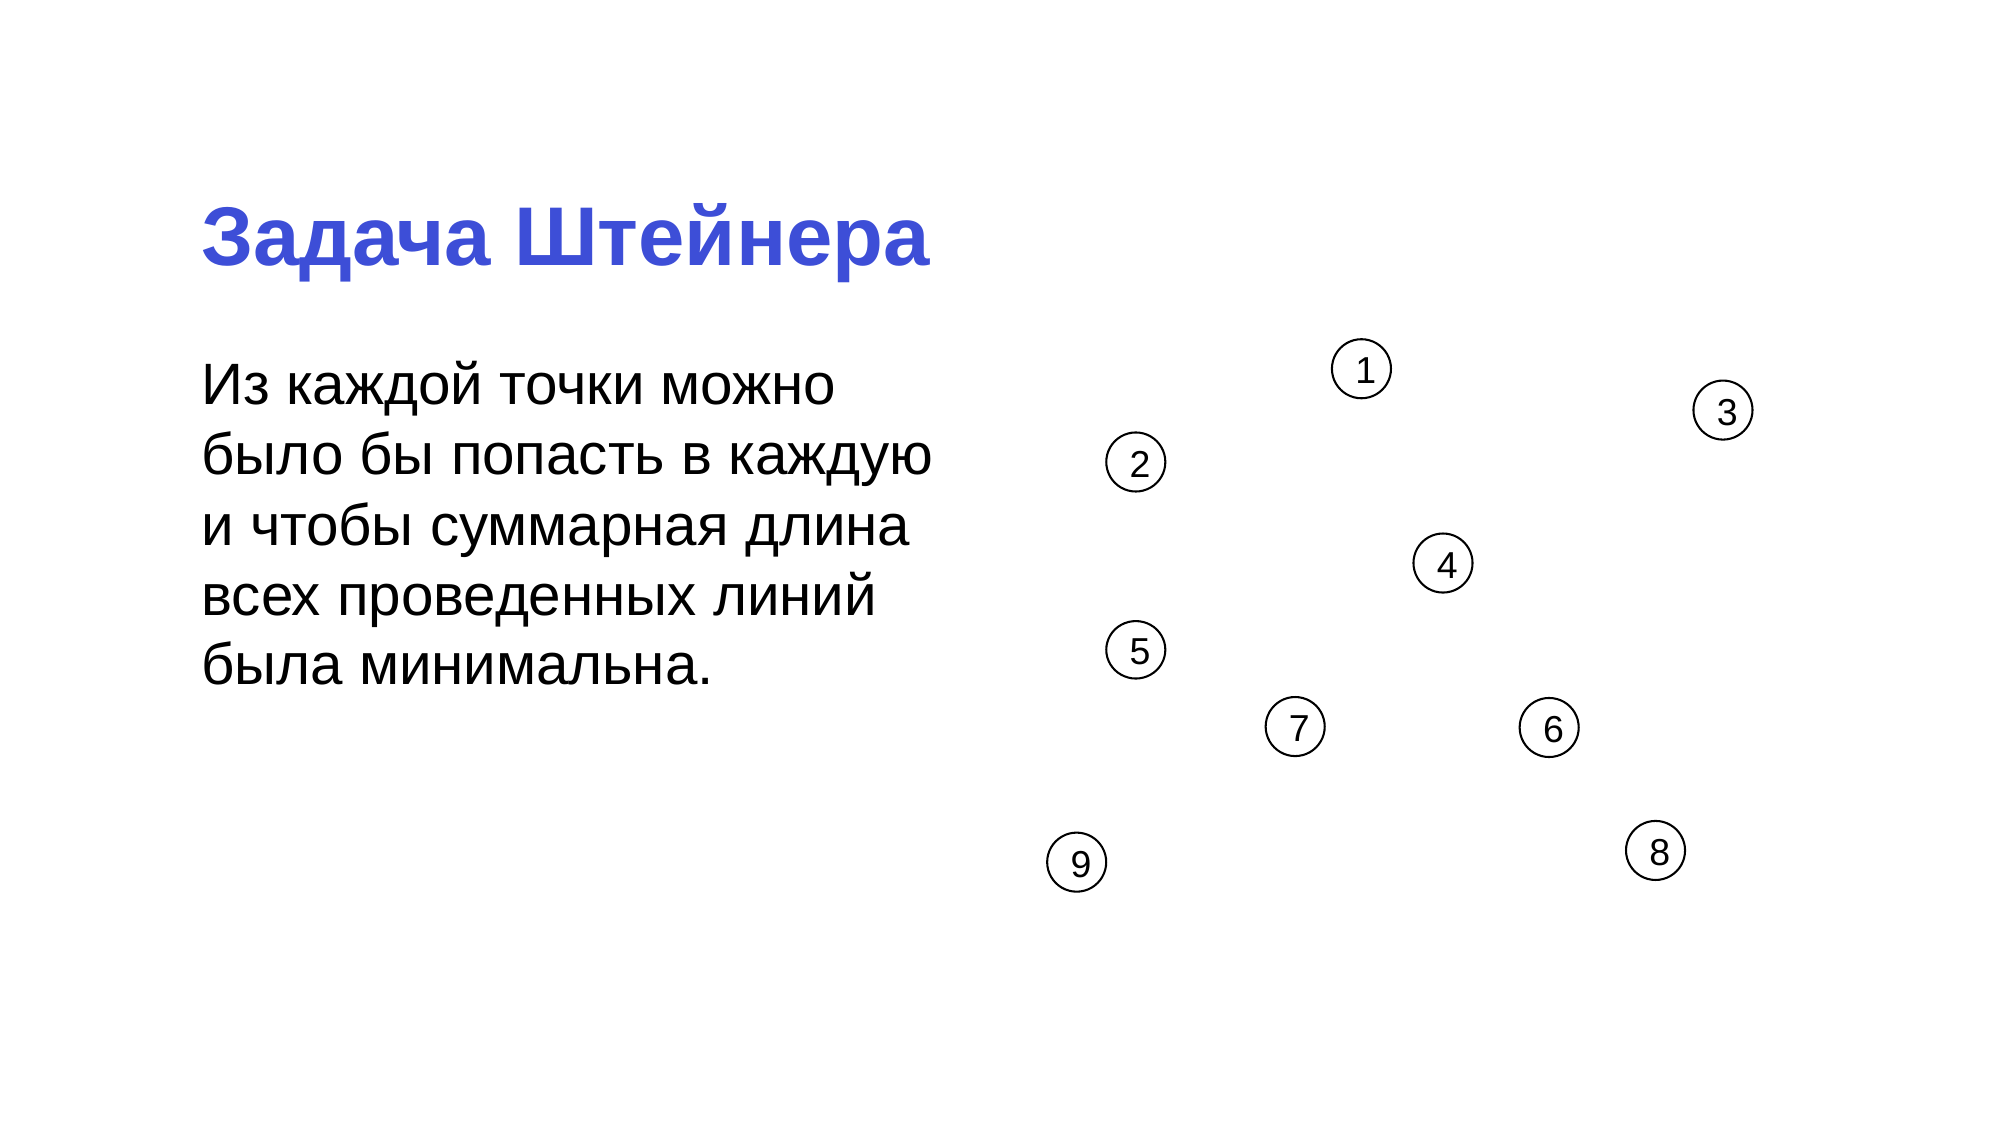

Задача Штейнера
Из каждой точки можно было бы попасть в каждую
и чтобы суммарная длина всех проведенных линий была минимальна.
1
3
2
4
5
7
6
8
9